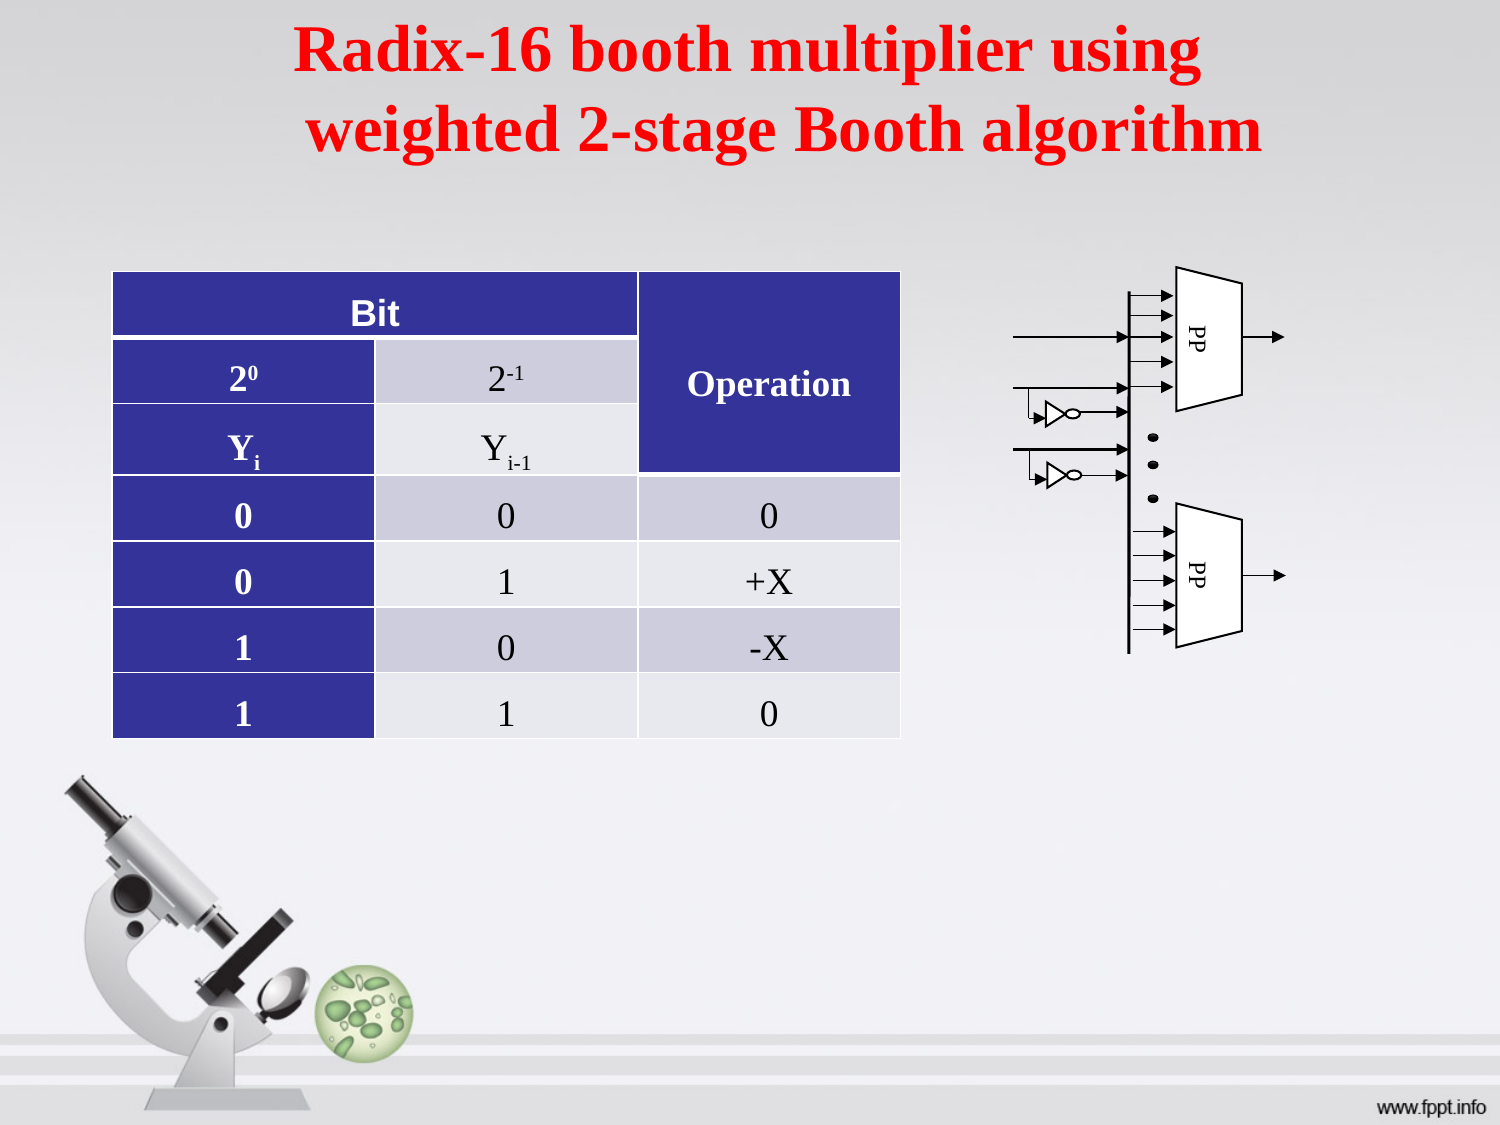

# Radix-16 booth multiplier using weighted 2-stage Booth algorithm

PP

PP
| Bit |  | Operation |
| --- | --- | --- |
| 20 | 2-1 |  |
| Yi | Yi-1 |  |
| 0 | 0 | 0 |
| 0 | 1 | +X |
| 1 | 0 | -X |
| 1 | 1 | 0 |